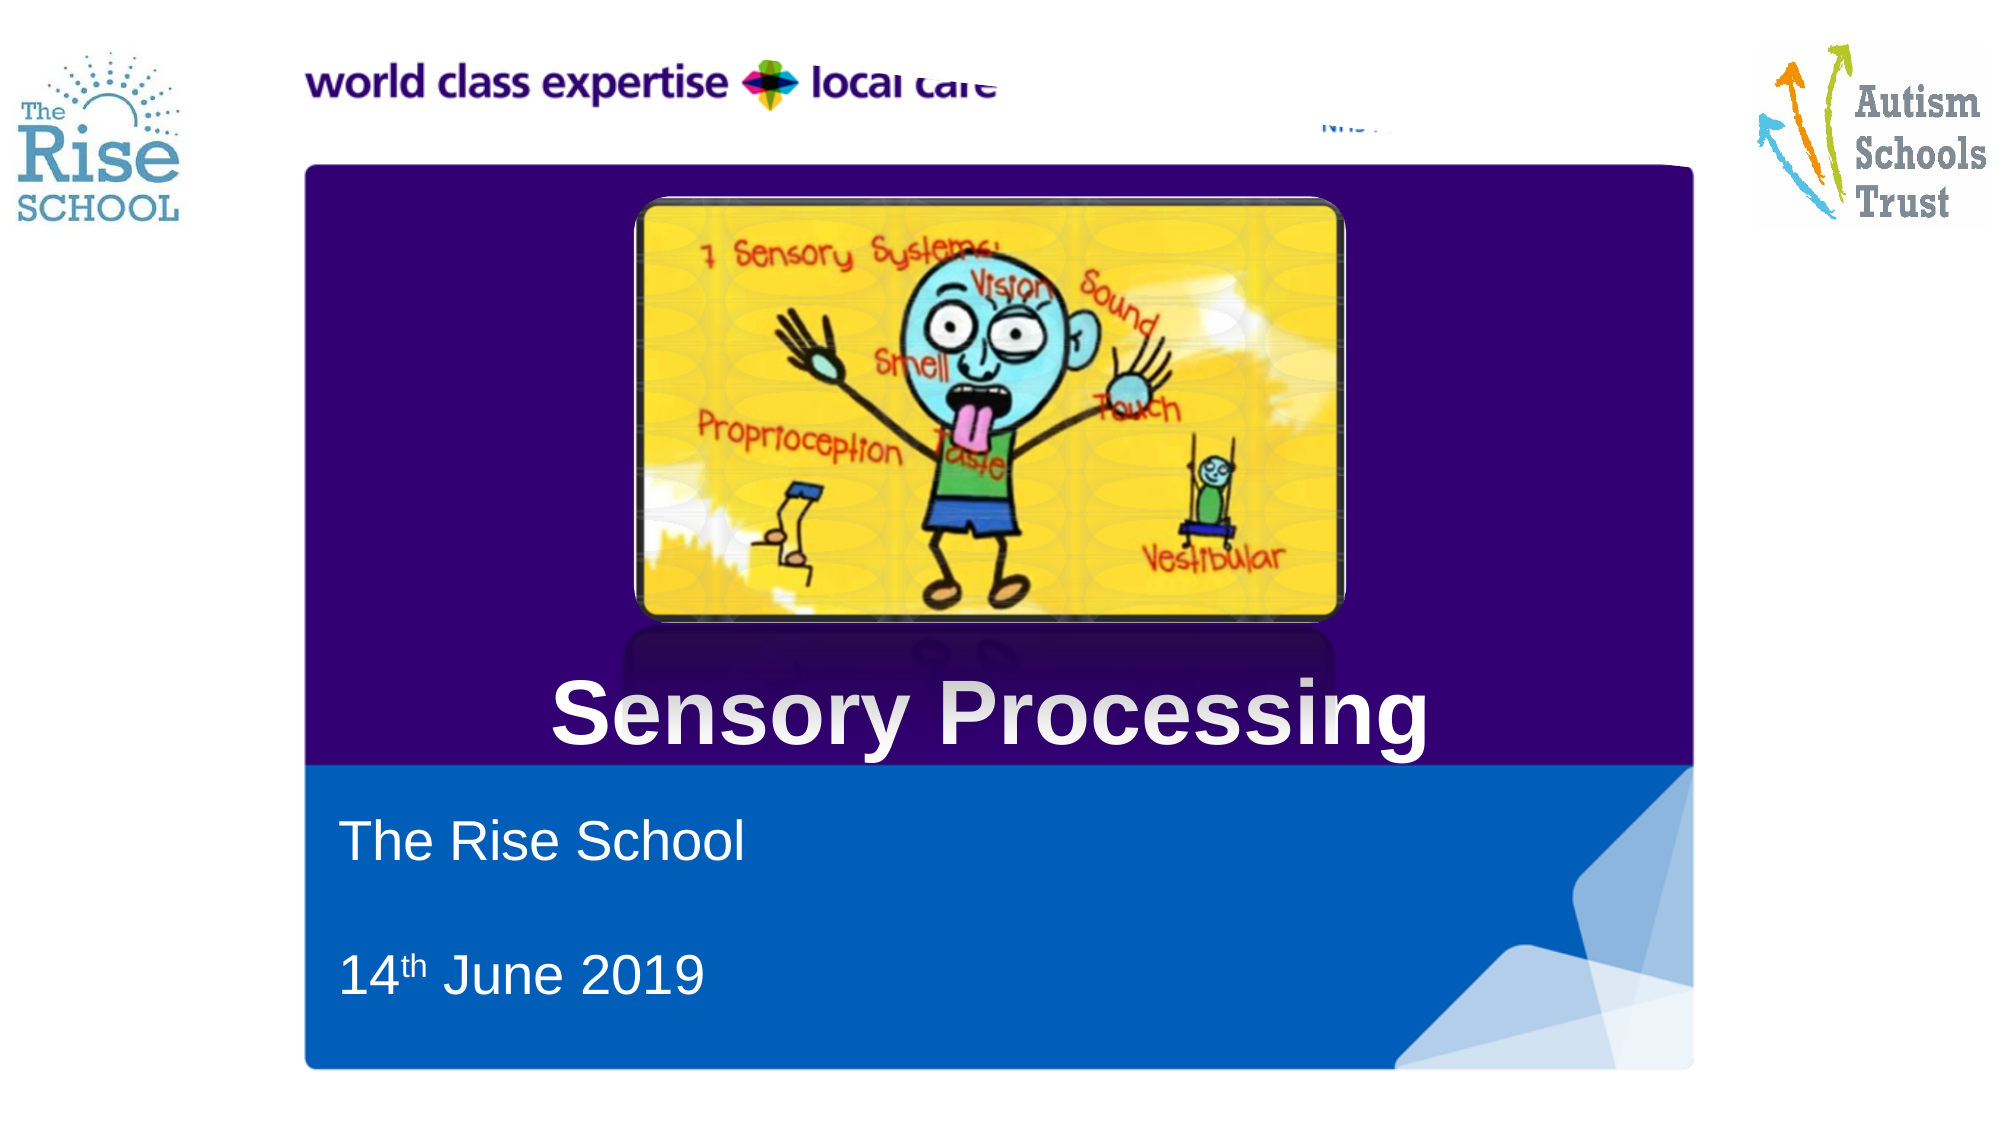

Sensory Processing
The Rise School
14th June 2019